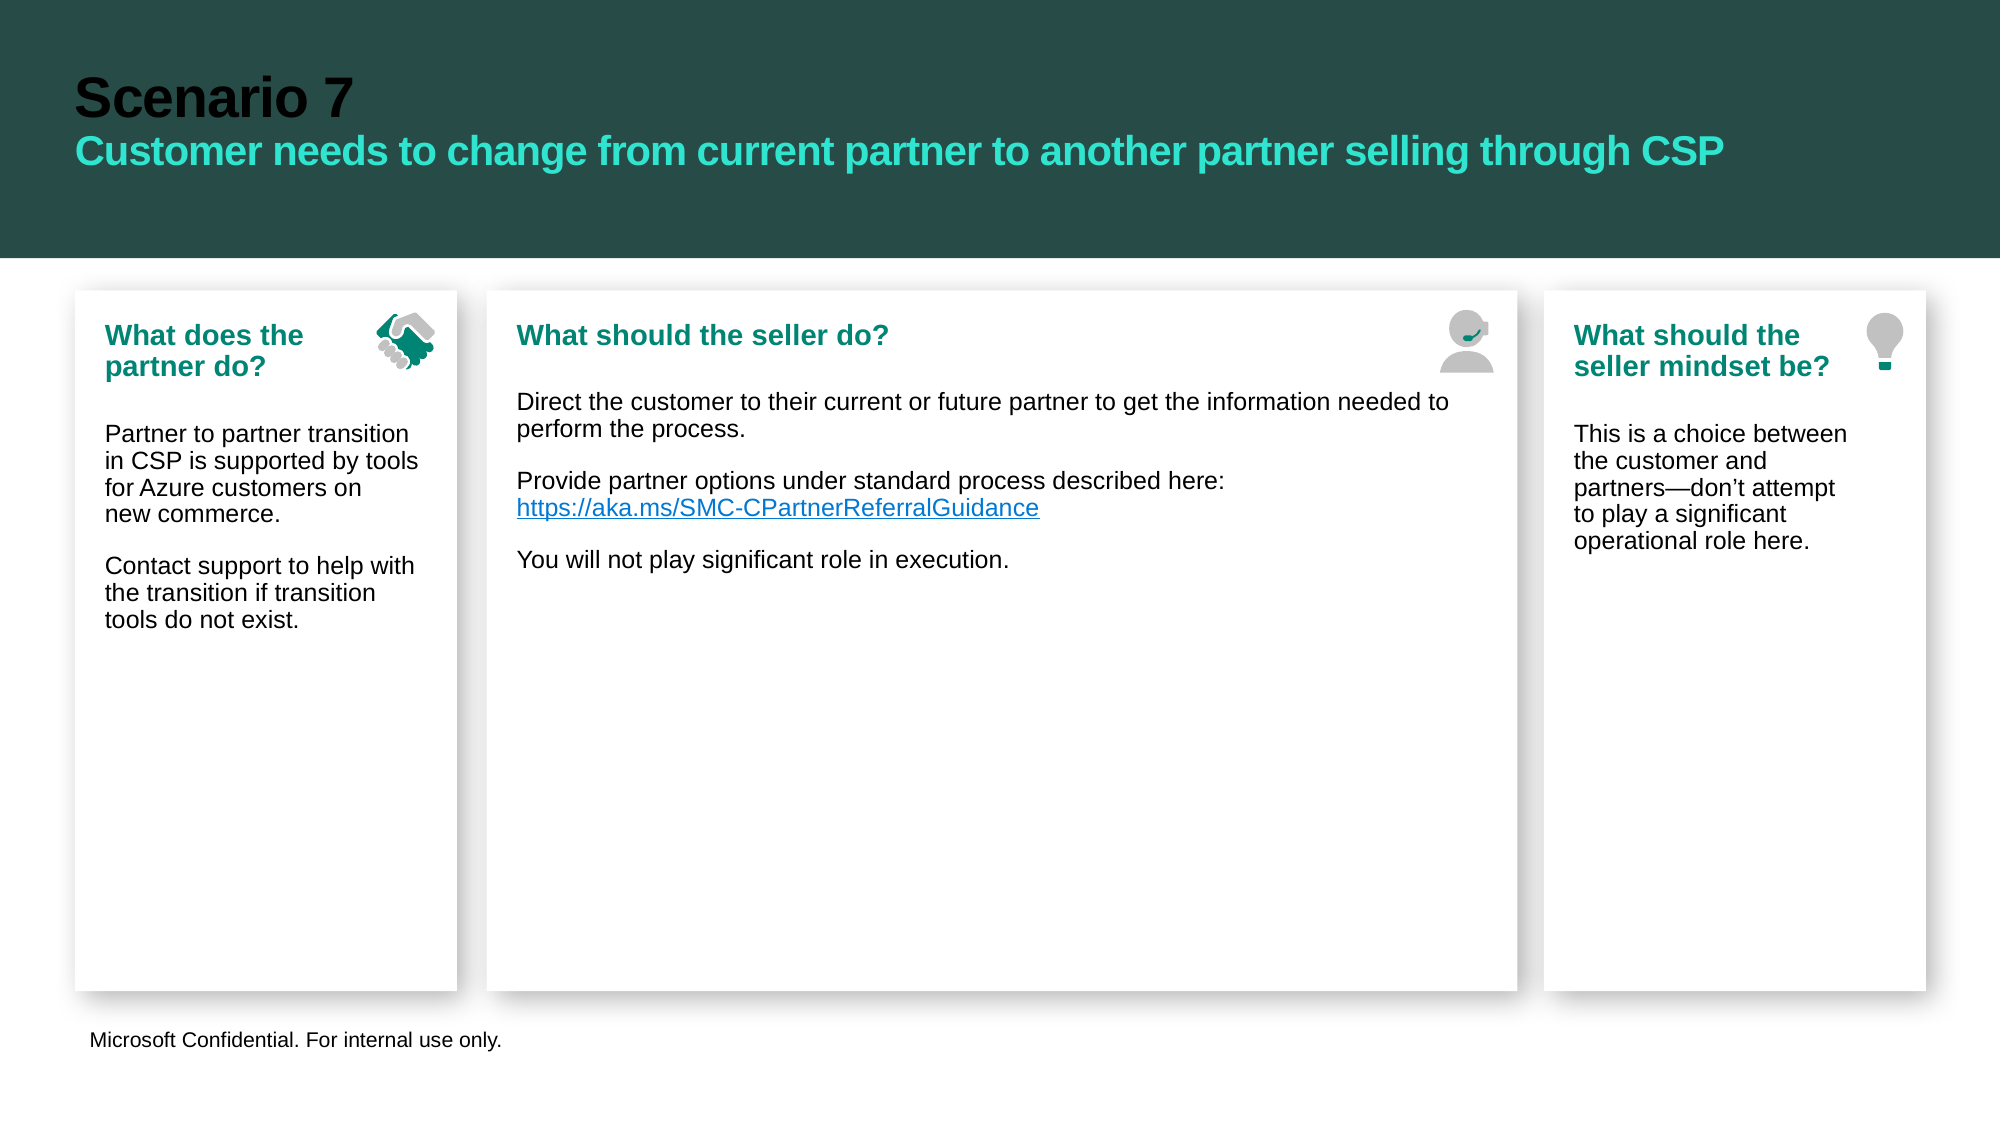

# Scenario 7
Customer needs to change from current partner to another partner selling through CSP
What should the seller do?
Direct the customer to their current or future partner to get the information needed to perform the process.
Provide partner options under standard process described here:
https://aka.ms/SMC-CPartnerReferralGuidance
You will not play significant role in execution.

What should the
seller mindset be?
This is a choice between
the customer and
partners—don’t attempt
to play a significant operational role here.
What does the
partner do?
Partner to partner transition in CSP is supported by tools for Azure customers on
new commerce.
Contact support to help with the transition if transition tools do not exist.